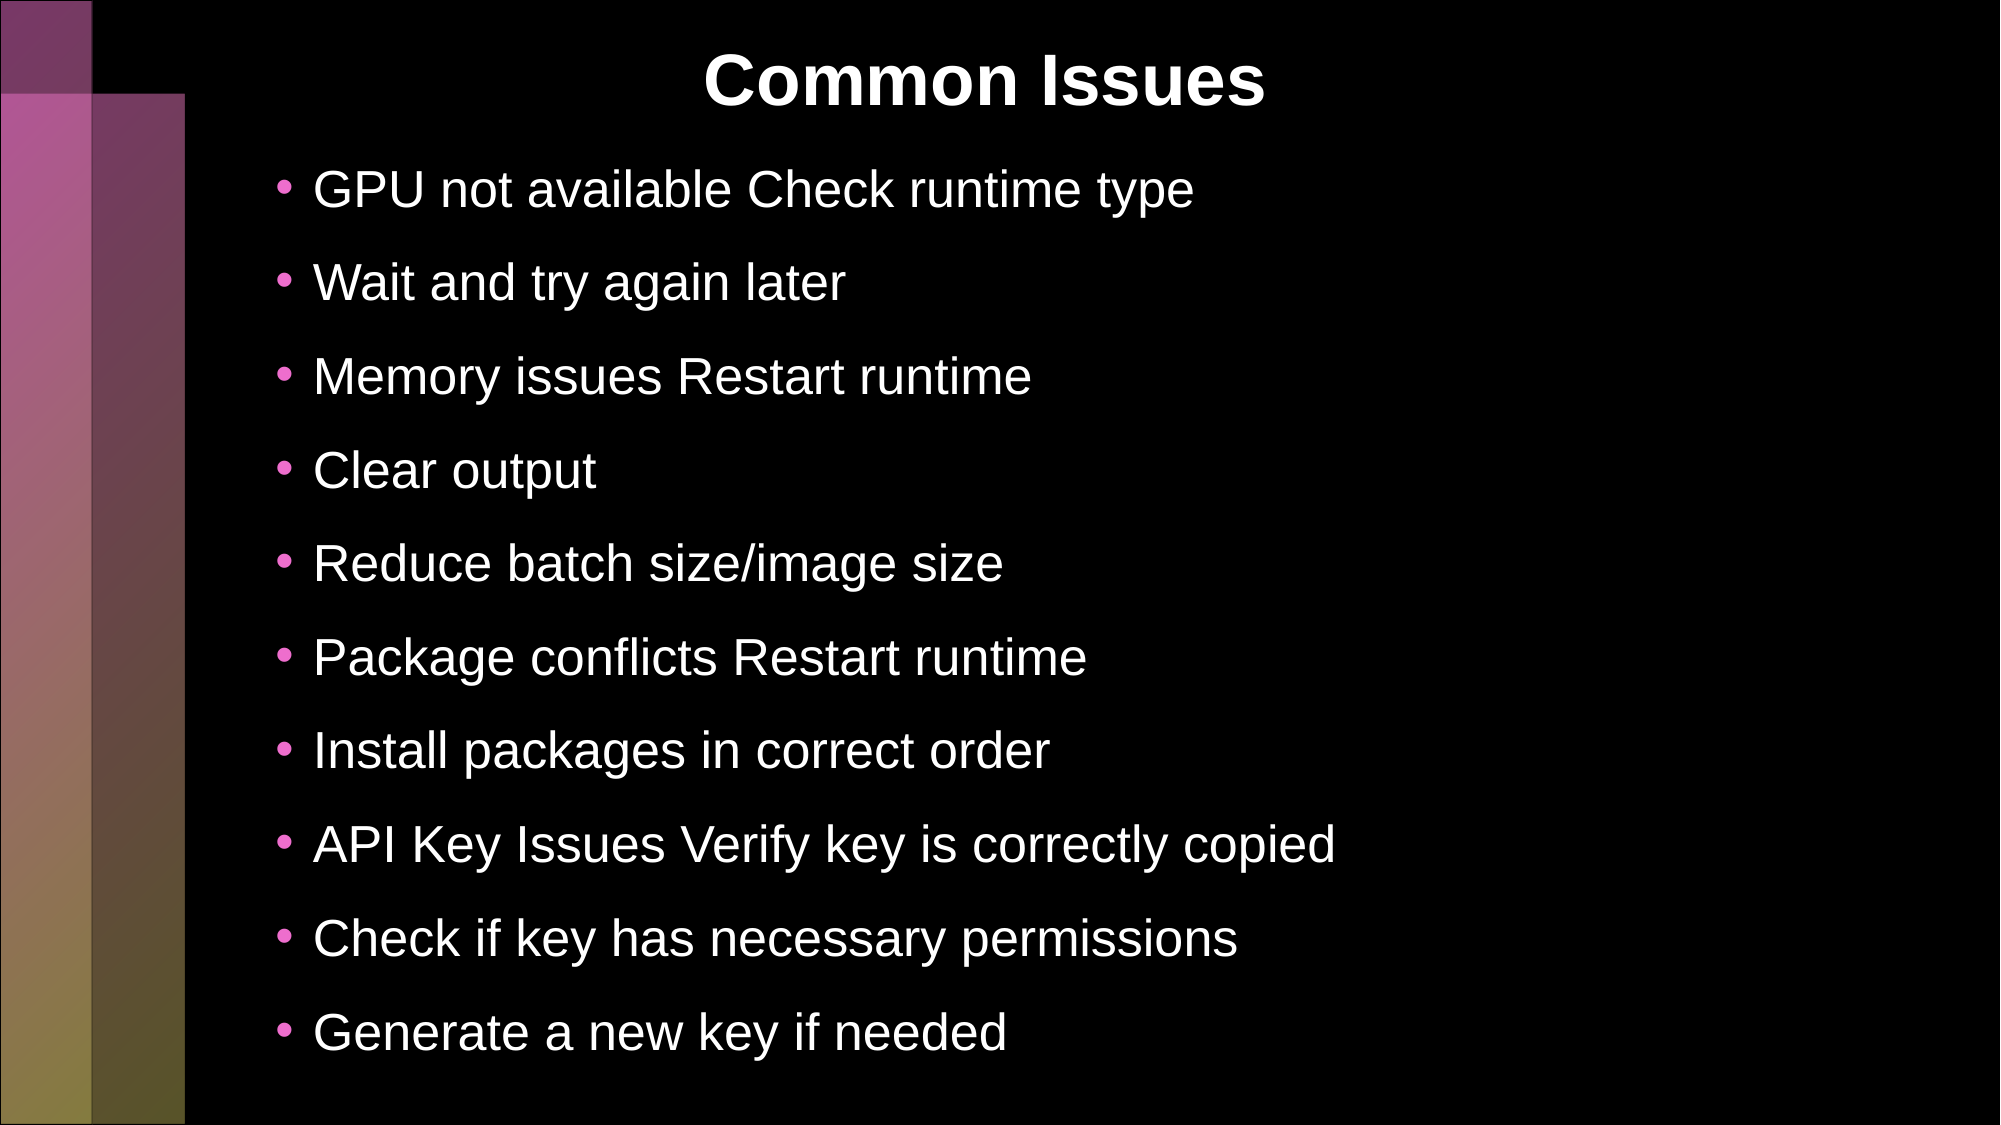

# Common Issues
GPU not available Check runtime type
Wait and try again later
Memory issues Restart runtime
Clear output
Reduce batch size/image size
Package conflicts Restart runtime
Install packages in correct order
API Key Issues Verify key is correctly copied
Check if key has necessary permissions
Generate a new key if needed